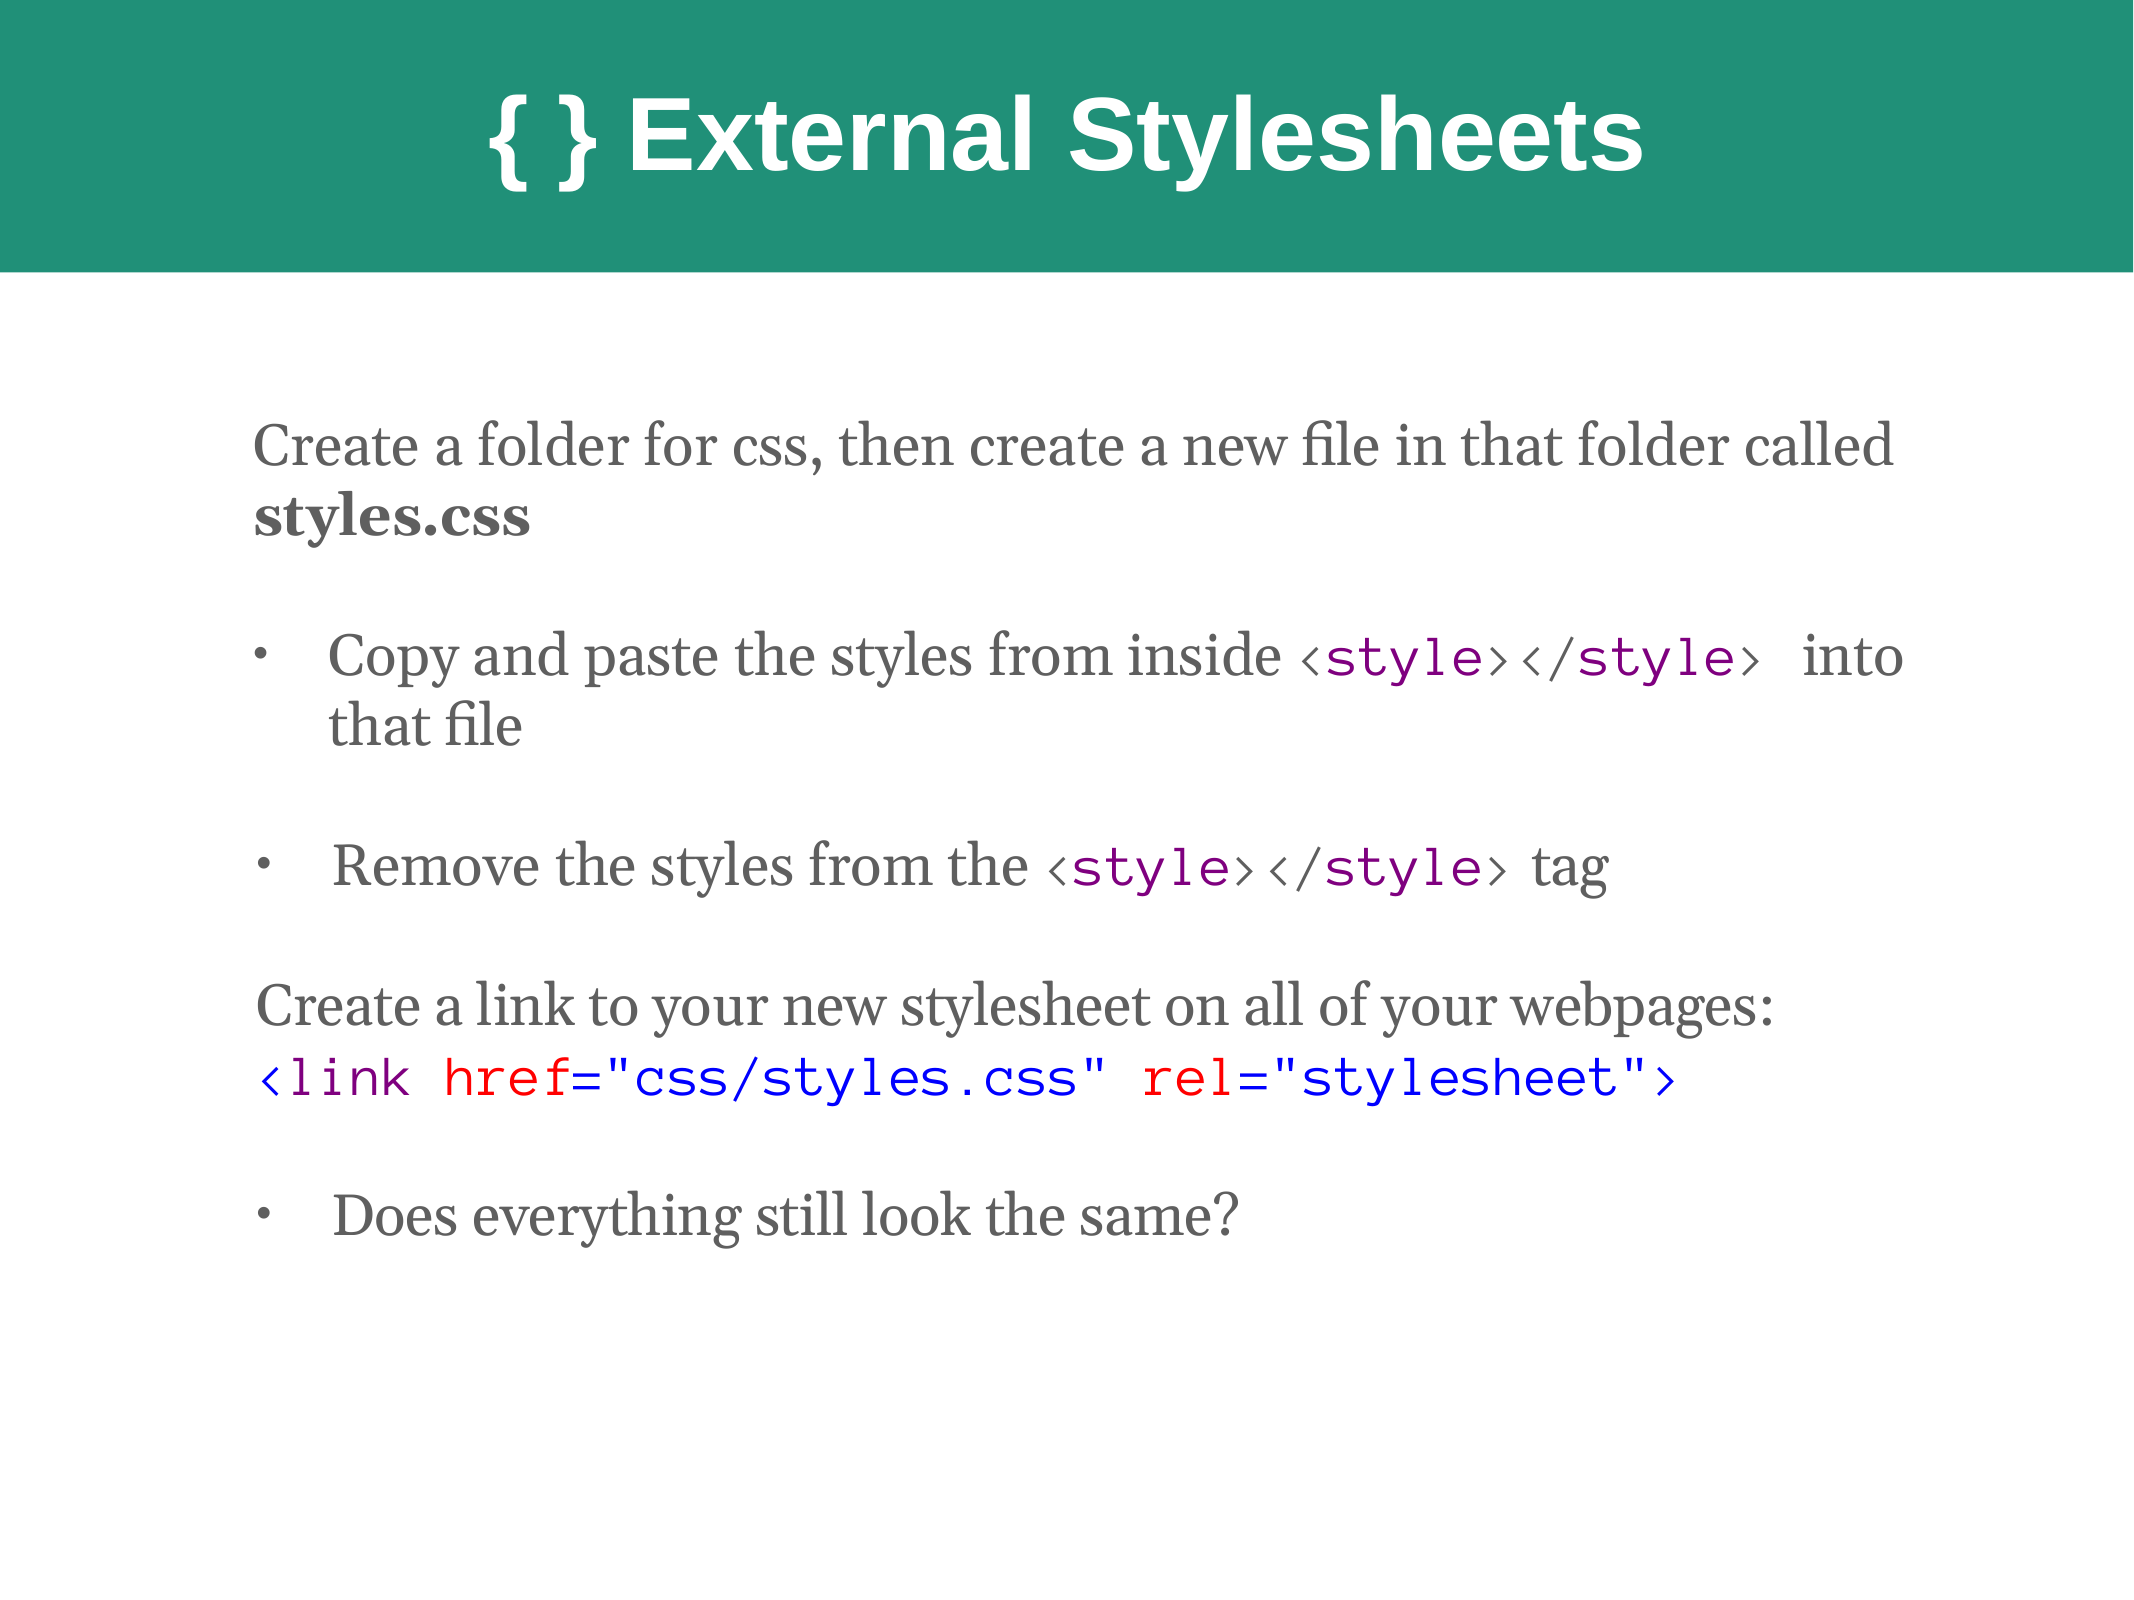

# { } External Stylesheets

Create a folder for css, then create a new file in that folder called styles.css

Copy and paste the styles from inside <style></style> into that file

Remove the styles from the <style></style> tag

Create a link to your new stylesheet on all of your webpages:
<link href="css/styles.css" rel="stylesheet">

Does everything still look the same?